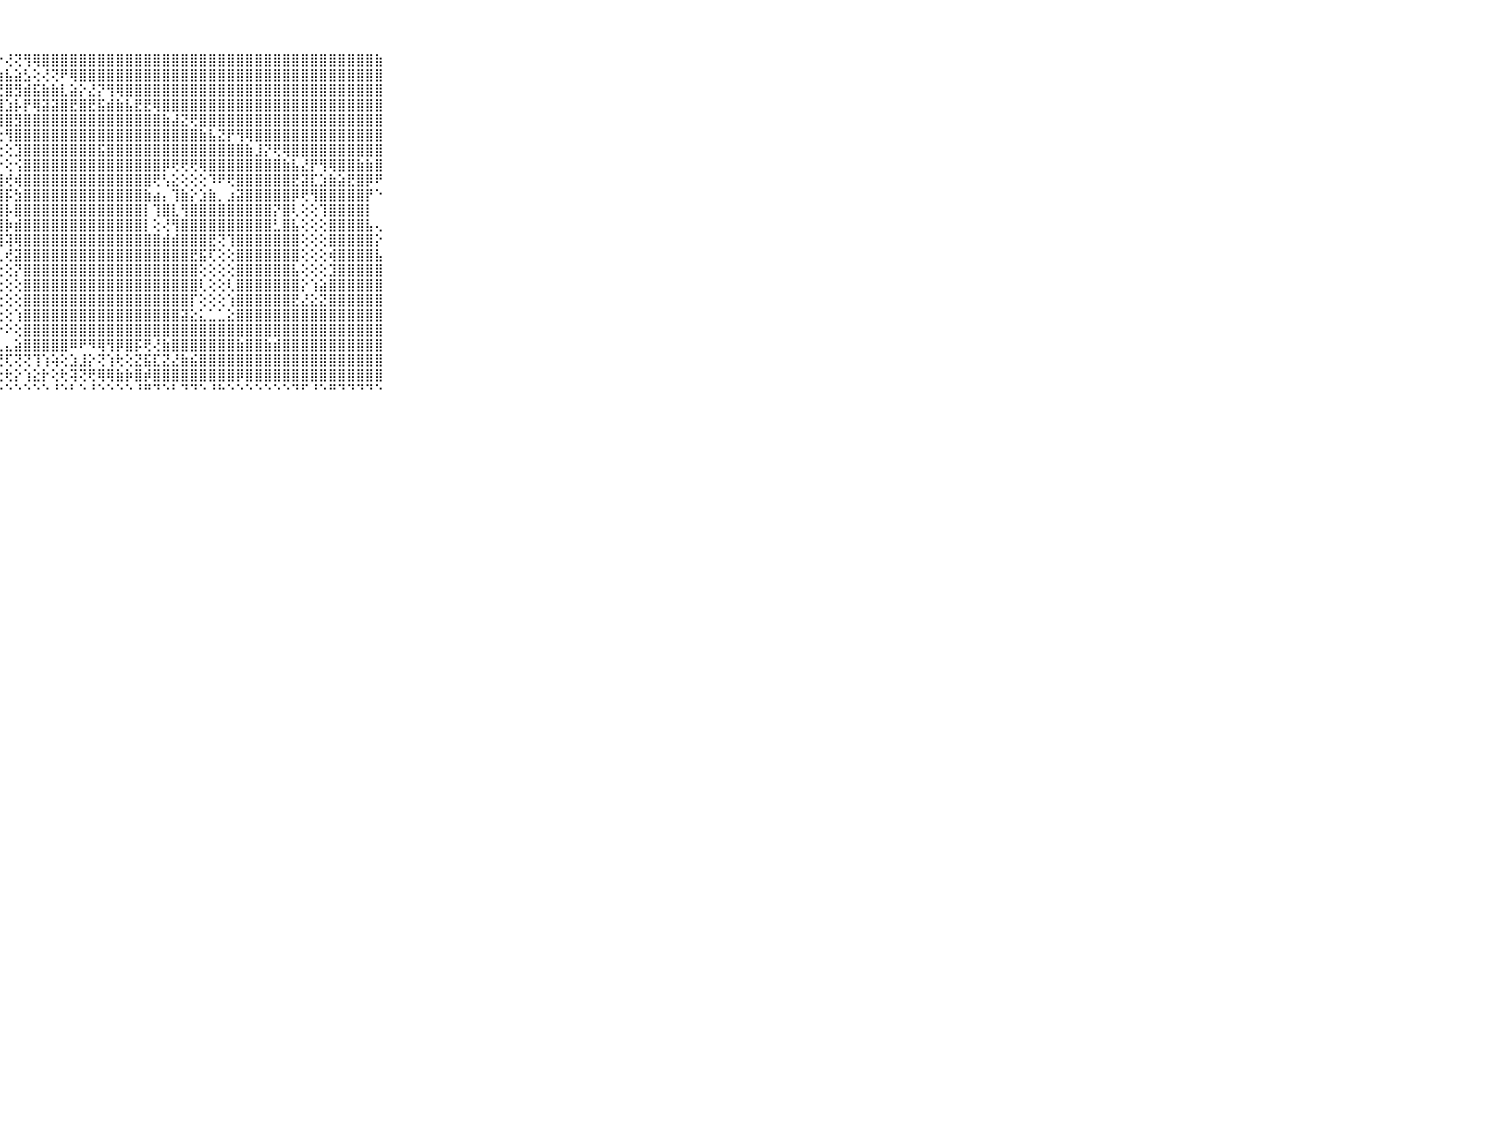

⠀⠀⠀⠀⠀⠀⠀⠀⠀⠀⠀⢕⢕⢕⢕⣱⢇⢼⢟⢗⣾⣽⣟⣵⣧⣕⢕⡕⢜⢝⢻⢿⣿⣿⣿⣿⣿⣿⣿⣿⣿⣿⣿⣿⣿⣿⣿⣿⣿⣿⣿⣿⣿⣿⣿⣿⣿⣿⣿⣿⣿⣿⣿⣿⣿⣿⣿⣿⣷⠀⠀⠀⠀⠀⠀⠀⠀⠀⠀⠀⠀
⠀⠀⠀⠀⠀⠀⠀⠀⠀⠀⠀⢕⢕⢱⢕⢕⣕⢱⢇⢱⢏⢽⣯⣝⢗⢿⢽⣷⣧⣵⣣⢕⢜⢝⠟⢿⣿⣿⣿⣿⣿⣿⣿⣿⣿⣿⣿⣿⣿⣿⣿⣿⣿⣿⣿⣿⣿⣿⣿⣿⣿⣿⣿⣿⣿⣿⣿⣿⣿⠀⠀⠀⠀⠀⠀⠀⠀⠀⠀⠀⠀
⠀⠀⠀⠀⠀⠀⠀⠀⠀⠀⠀⢕⢕⢕⢕⢕⢇⣕⣕⣱⡜⡞⣇⣗⣼⢵⢞⣞⣿⣻⣾⣯⣷⣷⣇⣵⡕⣜⡝⢻⢿⣿⣿⣿⣿⣿⣿⣿⣿⣿⣿⣿⣿⣿⣿⣿⣿⣿⣿⣿⣿⣿⣿⣿⣿⣿⣿⣿⣿⠀⠀⠀⠀⠀⠀⠀⠀⠀⠀⠀⠀
⠀⠀⠀⠀⠀⠀⠀⠀⠀⠀⠀⣇⣱⣷⣿⡿⢿⢟⢗⢕⢕⢝⢕⢝⢹⡿⢿⣽⣱⡧⡟⢿⣽⣽⣿⣟⣿⣟⣯⣾⣷⣧⣟⣟⢿⣿⣿⣿⣿⣿⣿⣿⣿⣿⣿⣿⣿⣿⣿⣿⣿⣿⣿⣿⣿⣿⣿⣿⣿⠀⠀⠀⠀⠀⠀⠀⠀⠀⠀⠀⠀
⠀⠀⠀⠀⠀⠀⠀⠀⠀⠀⠀⢿⠟⠝⢑⢕⢑⠕⢕⣕⢕⢕⢕⢕⢕⢜⢜⢽⣿⣻⣿⣿⣿⣿⣿⣿⣿⣿⣿⣿⣿⣿⣿⣿⣿⣷⣼⣝⢟⣿⣿⣿⣿⣿⣿⣿⣿⣿⣿⣿⣿⣿⣿⣿⣿⣿⣿⣿⣿⠀⠀⠀⠀⠀⠀⠀⠀⠀⠀⠀⠀
⠀⠀⠀⠀⠀⠀⠀⠀⠀⠀⠀⠀⠀⠀⠀⠀⠀⠁⠑⠑⠙⠗⢷⣕⡕⢕⢕⢕⢻⣿⣿⣿⣿⣿⣿⣿⣿⣿⣿⣿⣿⣿⣿⣿⣿⣿⣿⣿⣿⣷⣧⣝⡟⢻⢿⣿⣿⣿⣿⣿⣿⣿⣿⣿⣿⣿⣿⣿⣿⠀⠀⠀⠀⠀⠀⠀⠀⠀⠀⠀⠀
⠀⠀⠀⠀⠀⠀⠀⠀⠀⠀⠀⠙⠙⠓⠖⠴⠄⠐⠀⠀⠀⠀⠀⠝⢿⣧⡕⢕⢕⣹⣿⣿⣿⣿⣿⣿⣿⣿⣯⣿⣿⣿⣿⣿⣿⣿⣿⣿⣿⣿⣿⣿⣿⣿⣷⣸⡝⢟⢿⣿⣿⣿⣿⣿⣿⣿⣿⣿⣿⠀⠀⠀⠀⠀⠀⠀⠀⠀⠀⠀⠀
⠀⠀⠀⠀⠀⠀⠀⠀⠀⠀⠀⠀⠀⠀⠀⠀⠀⠄⠀⠁⠄⠀⠀⠁⠈⢿⣿⡕⢕⢪⣿⣿⣿⣿⣿⣿⣿⣿⣿⣿⣿⣿⣿⣿⣿⡿⢟⢟⢟⢿⣿⣿⣿⣿⣿⣿⣿⣿⣷⣧⣜⡟⢻⢿⣿⣿⣷⣷⣿⠀⠀⠀⠀⠀⠀⠀⠀⠀⠀⠀⠀
⠀⠀⠀⠀⠀⠀⠀⠀⠀⠀⠀⢔⢔⢄⢕⢕⢀⢀⢄⢄⢀⠀⢕⠀⢁⢜⣿⣿⢞⢾⣿⣿⣿⣿⣿⣿⣿⣿⣿⣿⣿⣿⣿⣿⢟⢣⣕⢕⢕⢕⠹⠟⢟⣿⣿⣿⣿⣿⣿⣟⣽⣏⣱⣷⣵⣟⣿⡿⠟⠀⠀⠀⠀⠀⠀⠀⠀⠀⠀⠀⠀
⠀⠀⠀⠀⠀⠀⠀⠀⠀⠀⠀⣿⣿⣷⣷⣵⣵⣕⡕⢕⢕⢕⢕⢄⢅⢑⣿⣿⡯⣳⣿⣿⣿⣿⣿⣿⣿⣿⣿⣿⣿⣿⣿⣷⣴⡄⢹⣷⡕⣱⣷⡀⣰⣽⣿⣿⣿⣿⣿⡿⢟⢻⣿⣿⣿⣿⣿⡟⠑⠀⠀⠀⠀⠀⠀⠀⠀⠀⠀⠀⠀
⠀⠀⠀⠀⠀⠀⠀⠀⠀⠀⠀⣿⣿⣿⣿⣿⣿⣿⣿⣷⣷⣷⣧⣕⢕⢕⣿⣿⡧⣿⣿⣿⣿⣿⣿⣿⣿⣿⣿⣿⣿⣿⣿⡇⢹⣿⣇⢻⣿⣿⣿⣿⣿⣿⣿⣿⣿⡝⣿⢇⢕⢕⢹⣿⣿⣿⣿⡇⠀⠀⠀⠀⠀⠀⠀⠀⠀⠀⠀⠀⠀
⠀⠀⠀⠀⠀⠀⠀⠀⠀⠀⠀⣿⣿⣿⣿⣿⣿⣿⣿⣿⣿⣿⣿⣿⣿⣿⣿⣿⡷⣾⣿⣿⣿⣿⣿⣿⣿⣿⣿⣿⣿⣿⣿⡇⢕⢜⢻⣿⣿⣿⣿⣿⣿⣿⣿⣿⣿⣃⣿⣧⢕⢕⢕⣿⣿⣿⣿⣧⢄⠀⠀⠀⠀⠀⠀⠀⠀⠀⠀⠀⠀
⠀⠀⠀⠀⠀⠀⠀⠀⠀⠀⠀⣿⣿⣿⣿⣿⣿⣿⣿⣿⣿⣿⣿⣿⣿⣿⣿⣿⢽⢿⣿⣿⣿⣿⣿⣿⣿⣿⣿⣿⣿⣿⣿⣿⣿⣾⣾⣿⣿⣿⣟⢝⢹⣿⣿⣿⣿⣿⣿⣿⢕⢕⢕⣿⣿⣿⣿⣿⡕⠀⠀⠀⠀⠀⠀⠀⠀⠀⠀⠀⠀
⠀⠀⠀⠀⠀⠀⠀⠀⠀⠀⠀⣿⣿⣿⣿⣿⣿⣿⣿⣿⣿⣿⣿⣿⣿⣿⣿⢇⢞⣽⣿⣿⣿⣿⣿⣿⣿⣿⣿⣿⣿⣿⣿⣿⣿⣿⣿⣿⣟⣯⢏⢕⢕⣿⣿⣿⣿⣿⣿⣿⢕⢕⢕⢾⣿⣿⣿⣿⣧⠀⠀⠀⠀⠀⠀⠀⠀⠀⠀⠀⠀
⠀⠀⠀⠀⠀⠀⠀⠀⠀⠀⠀⣿⣿⣿⣿⣿⣿⣿⣿⣿⣿⣿⣿⣿⣿⣿⣿⢕⢕⡝⣿⣿⣿⣿⣿⣿⣿⣿⣿⣿⣿⣿⣿⣿⣿⣿⣿⣿⣿⢕⢕⢕⢕⣿⣿⣿⣿⣿⣿⣧⢕⢕⢕⣹⣿⣿⣿⣿⣿⠀⠀⠀⠀⠀⠀⠀⠀⠀⠀⠀⠀
⠀⠀⠀⠀⠀⠀⠀⠀⠀⠀⠀⣿⣿⣿⣿⣿⣿⣿⣿⣿⣿⣿⣿⣿⣿⣿⣿⢕⢕⢕⣿⣿⣿⣿⣿⣿⣿⣿⣿⣿⣿⣿⣿⣿⣿⣿⣿⣿⣿⢇⢕⢕⢇⣿⣿⣿⣿⣿⣿⣿⡕⢱⣵⣿⣿⣿⣿⣿⣿⠀⠀⠀⠀⠀⠀⠀⠀⠀⠀⠀⠀
⠀⠀⠀⠀⠀⠀⠀⠀⠀⠀⠀⣿⣿⣿⣿⣿⣿⣿⣿⣿⣿⣿⣿⣿⣿⣿⣿⢕⢕⢕⣿⣿⣿⣿⣿⣿⣿⣿⣿⣿⣿⣿⣿⣿⣿⣿⣿⣿⡏⢕⢕⢕⢱⣿⣿⣿⣿⣿⣿⣟⣜⣕⣝⣿⣿⣿⣿⣿⣿⠀⠀⠀⠀⠀⠀⠀⠀⠀⠀⠀⠀
⠀⠀⠀⠀⠀⠀⠀⠀⠀⠀⠀⠜⣿⣿⣿⣿⣿⣿⣿⣿⣿⣿⣿⣿⣿⣿⡿⢕⢕⢱⣿⣿⣿⣿⣿⣿⣿⣿⣿⣿⣿⣿⣿⣿⣿⣿⣿⣽⣕⣅⣁⣁⣕⣿⣿⣿⣿⣿⣿⣿⣿⣿⣿⣿⣿⣿⣿⣿⣿⠀⠀⠀⠀⠀⠀⠀⠀⠀⠀⠀⠀
⠀⠀⠀⠀⠀⠀⠀⠀⠀⠀⠀⠀⠘⣿⣿⣿⣿⣿⣿⣿⣿⣿⣿⣿⣿⢿⢇⠕⠕⢕⣿⣿⣿⣿⣿⣿⣿⣿⣿⣿⣿⣿⣿⣿⣿⣿⣿⣿⣿⣿⣿⣿⣿⣿⣿⣿⣿⣿⣿⣿⣿⣿⣿⣿⣿⣿⣿⣿⣿⠀⠀⠀⠀⠀⠀⠀⠀⠀⠀⠀⠀
⠀⠀⠀⠀⠀⠀⠀⠀⠀⠀⠀⣄⣀⣕⣕⣕⣕⣱⡕⡵⣵⡕⢕⡕⢕⢕⣅⣄⣄⣵⣿⣿⣿⣿⣿⠿⠟⠻⢿⢻⡿⣿⡯⢟⢜⣷⣿⣿⣿⣿⣿⣿⣿⣷⣿⣿⣷⣾⣿⣿⣿⣿⣿⣿⣿⣿⣿⣿⣿⠀⠀⠀⠀⠀⠀⠀⠀⠀⠀⠀⠀
⠀⠀⠀⠀⠀⠀⠀⠀⠀⠀⠀⠱⢗⣯⣝⣹⣽⣵⣽⣷⣷⣷⣿⡿⢿⢿⢟⢟⢏⢝⢝⢹⢱⢵⢕⣱⣸⡕⢝⢱⢗⢕⣝⣯⣏⣝⣜⣷⣮⣿⣿⣿⣿⣿⣿⣿⣿⣿⣿⣿⣿⣿⣿⣿⣿⣿⣿⣿⣿⠀⠀⠀⠀⠀⠀⠀⠀⠀⠀⠀⠀
⠀⠀⠀⠀⠀⠀⠀⠀⠀⠀⠀⢿⠿⢟⢟⠟⢏⢝⢝⢹⢵⢱⢕⢕⢕⢕⢱⢕⢗⡕⢱⣕⡗⢕⢗⢽⢝⢟⢿⢿⣷⡷⣿⡾⣿⣿⣿⣿⣿⣿⣿⣿⣿⡿⣿⣿⣿⣿⣿⣿⣿⣿⣿⣿⣿⣿⣿⣿⣿⠀⠀⠀⠀⠀⠀⠀⠀⠀⠀⠀⠀
⠀⠀⠀⠀⠀⠀⠀⠀⠀⠀⠀⠀⠀⠀⠀⠀⠐⠁⠑⠑⠑⠑⠑⠑⠘⠃⠑⠑⠑⠑⠑⠑⠑⠘⠑⠃⠑⠘⠑⠑⠑⠑⠘⠛⠙⠑⠃⠙⠙⠑⠘⠓⠑⠑⠑⠑⠑⠑⠑⠙⠋⠘⠑⠛⠙⠙⠙⠙⠑⠀⠀⠀⠀⠀⠀⠀⠀⠀⠀⠀⠀